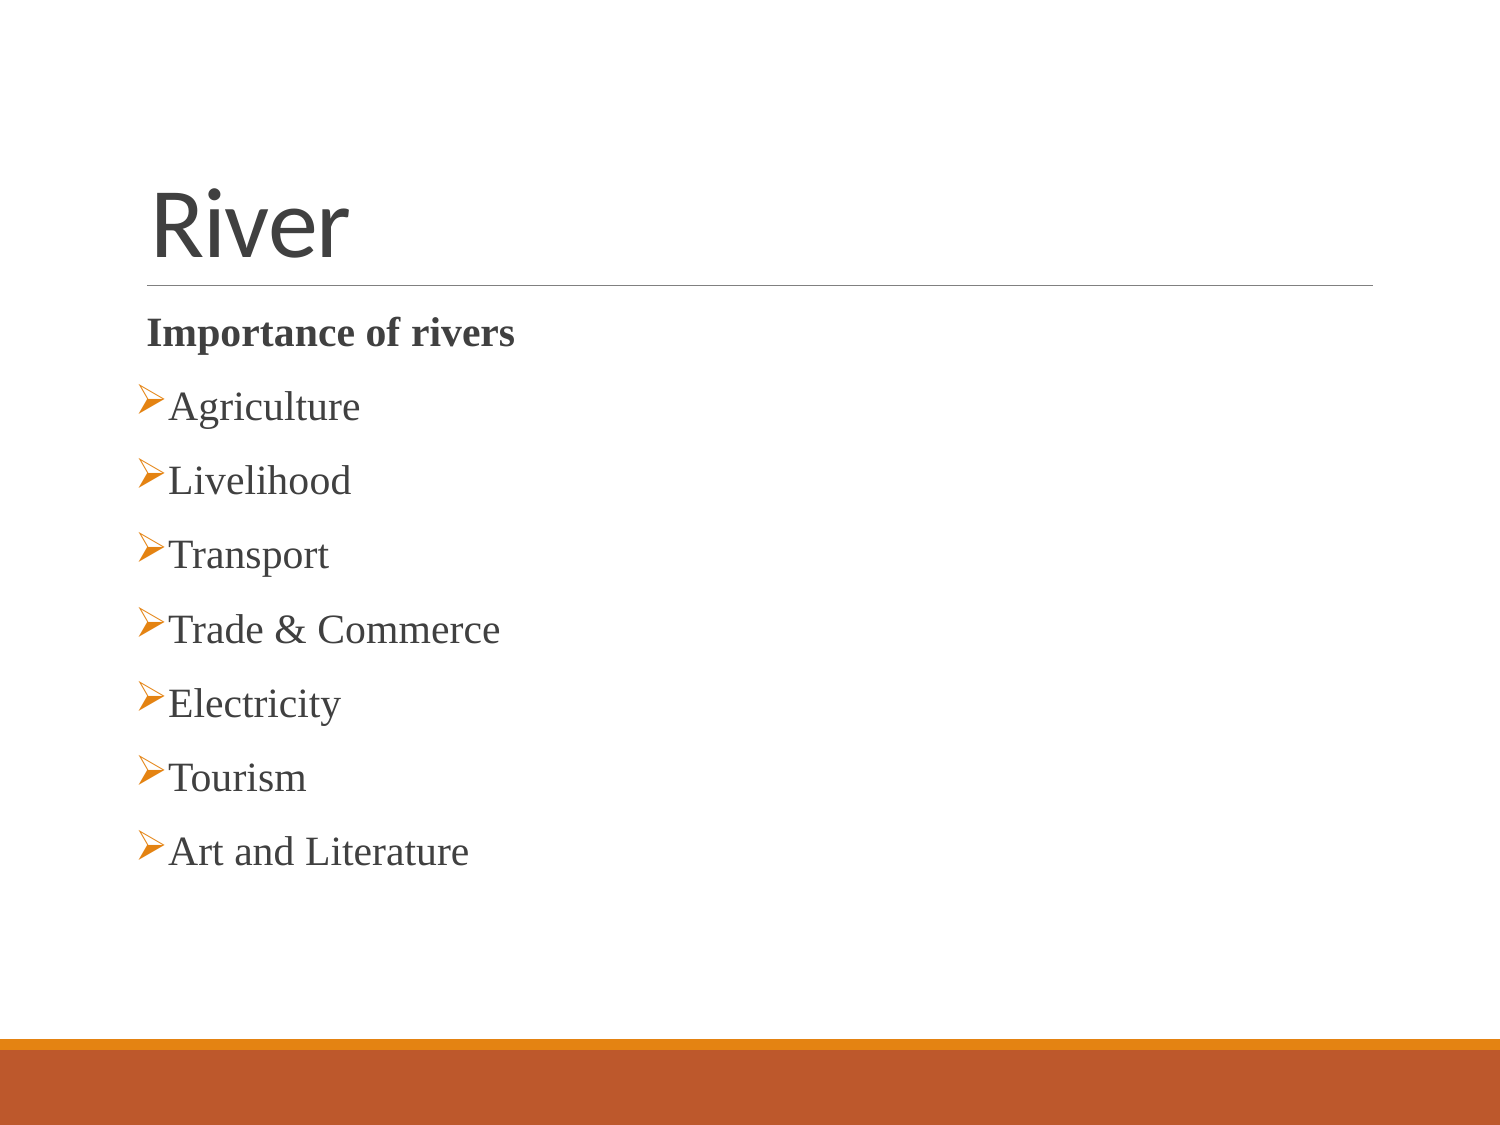

# River
Importance of rivers
Agriculture
Livelihood
Transport
Trade & Commerce
Electricity
Tourism
Art and Literature